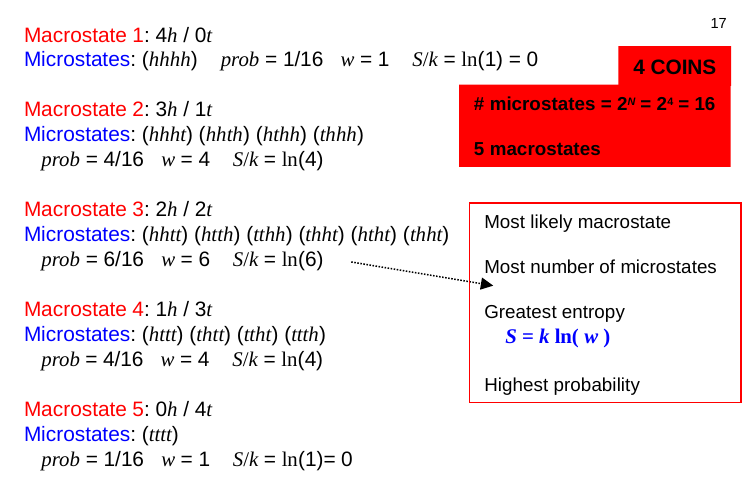

17
Macrostate 1: 4h / 0t
Microstates: (hhhh)    prob = 1/16   w = 1    S/k = ln(1) = 0

Macrostate 2: 3h / 1t
Microstates: (hhht) (hhth) (hthh) (thhh)
   prob = 4/16   w = 4    S/k = ln(4)

Macrostate 3: 2h / 2t
Microstates: (hhtt) (htth) (tthh) (thht) (htht) (thht)
   prob = 6/16   w = 6    S/k = ln(6)

Macrostate 4: 1h / 3t
Microstates: (httt) (thtt) (ttht) (ttth)
   prob = 4/16   w = 4    S/k = ln(4)

Macrostate 5: 0h / 4t
Microstates: (tttt)
   prob = 1/16   w = 1    S/k = ln(1)= 0
4 COINS
# microstates = 2N = 24 = 16

5 macrostates
Most likely macrostate

Most number of microstates

Greatest entropy
    S = k ln( w )

Highest probability